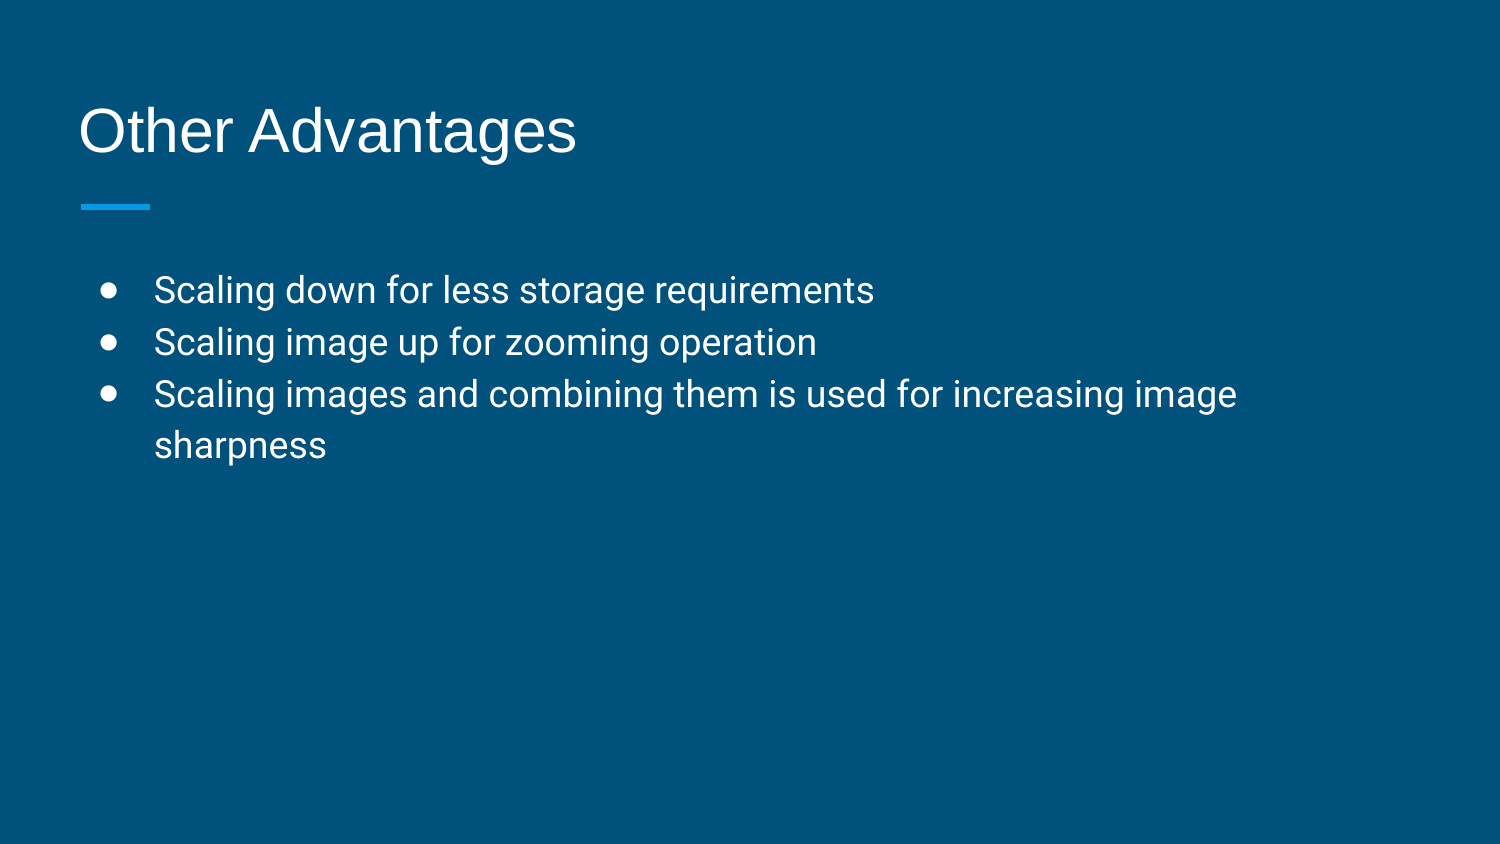

# Other Advantages
Scaling down for less storage requirements
Scaling image up for zooming operation
Scaling images and combining them is used for increasing image sharpness